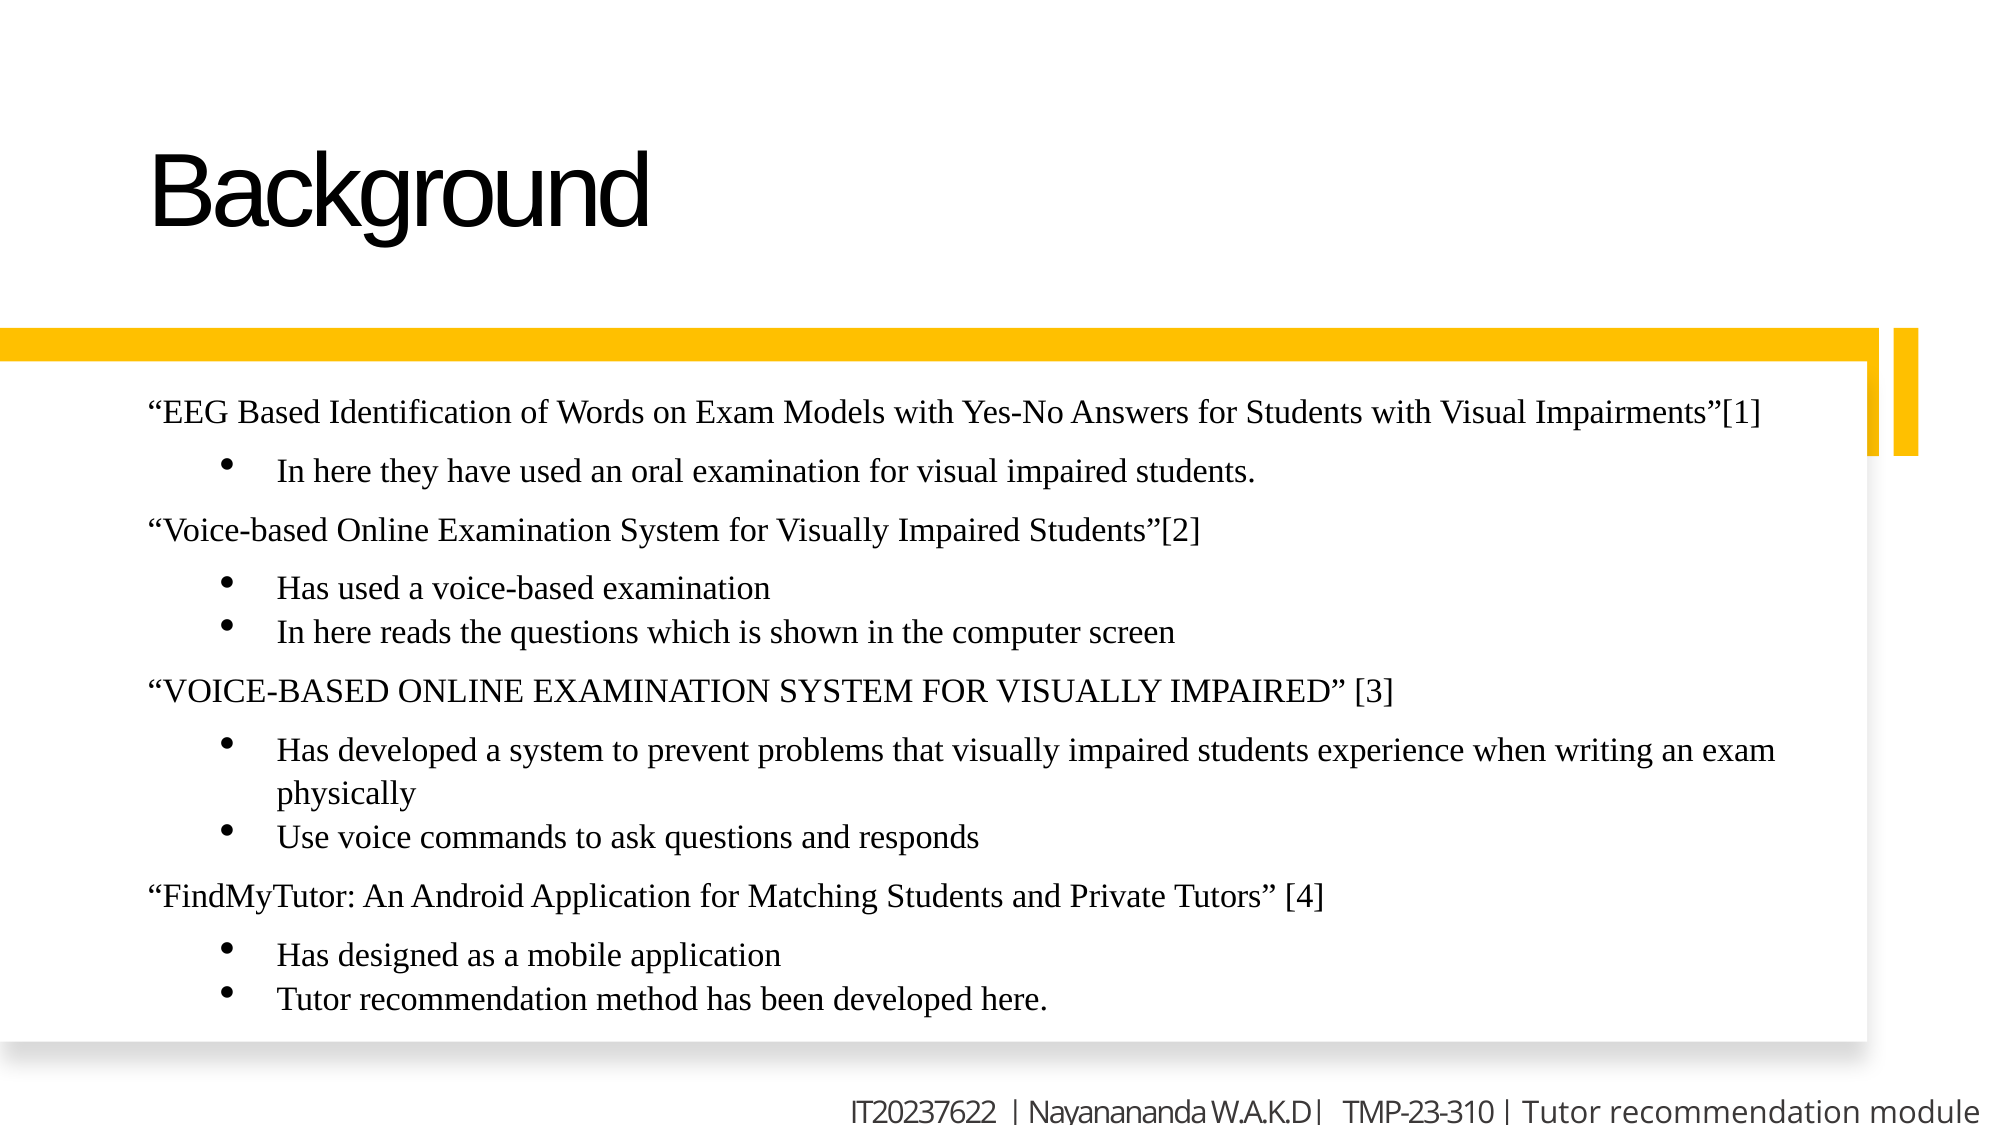

Background

“EEG Based Identification of Words on Exam Models with Yes-No Answers for Students with Visual Impairments”[1]
In here they have used an oral examination for visual impaired students.
“Voice-based Online Examination System for Visually Impaired Students”[2]
Has used a voice-based examination
In here reads the questions which is shown in the computer screen
“VOICE-BASED ONLINE EXAMINATION SYSTEM FOR VISUALLY IMPAIRED” [3]
Has developed a system to prevent problems that visually impaired students experience when writing an exam physically
Use voice commands to ask questions and responds
“FindMyTutor: An Android Application for Matching Students and Private Tutors” [4]
Has designed as a mobile application
Tutor recommendation method has been developed here.
IT20237622  | Nayanananda W.A.K.D|   TMP-23-310 | Tutor recommendation module